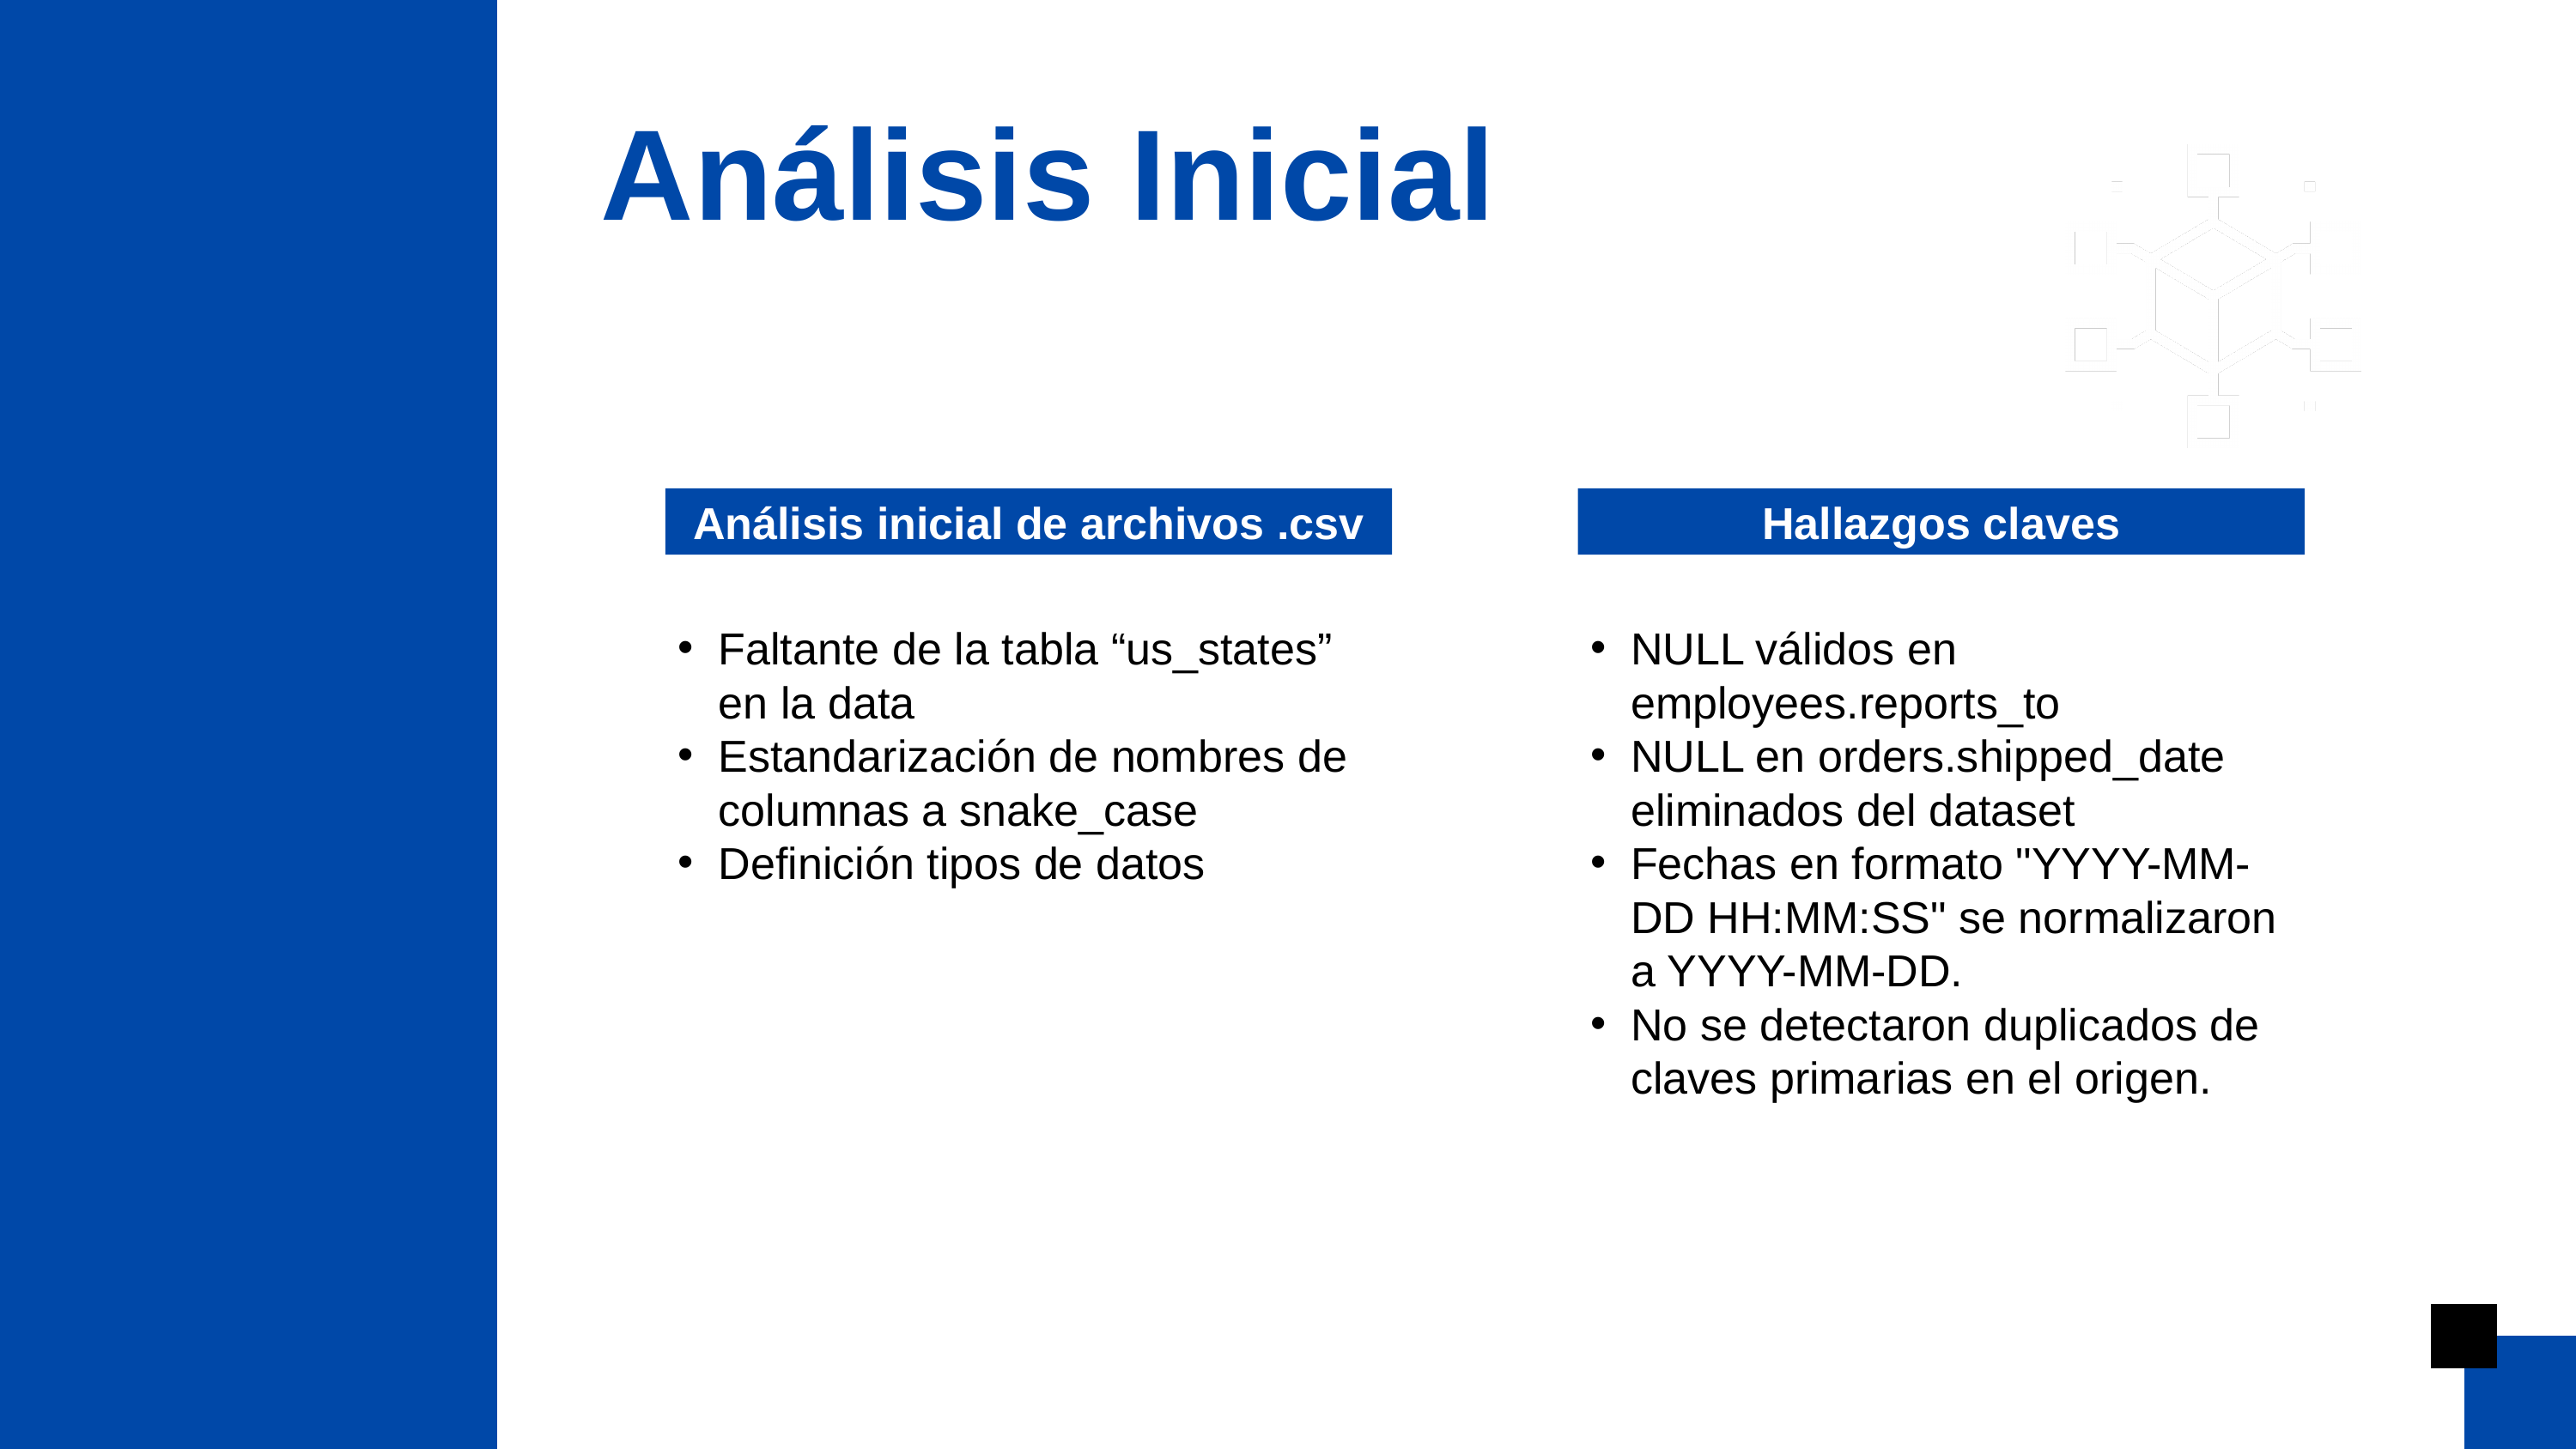

Análisis Inicial

Análisis inicial de archivos .csv
Hallazgos claves
Faltante de la tabla “us_states” en la data
Estandarización de nombres de columnas a snake_case
Definición tipos de datos
NULL válidos en employees.reports_to
NULL en orders.shipped_date  eliminados del dataset
Fechas en formato "YYYY-MM-DD HH:MM:SS" se normalizaron a YYYY-MM-DD.
No se detectaron duplicados de claves primarias en el origen.